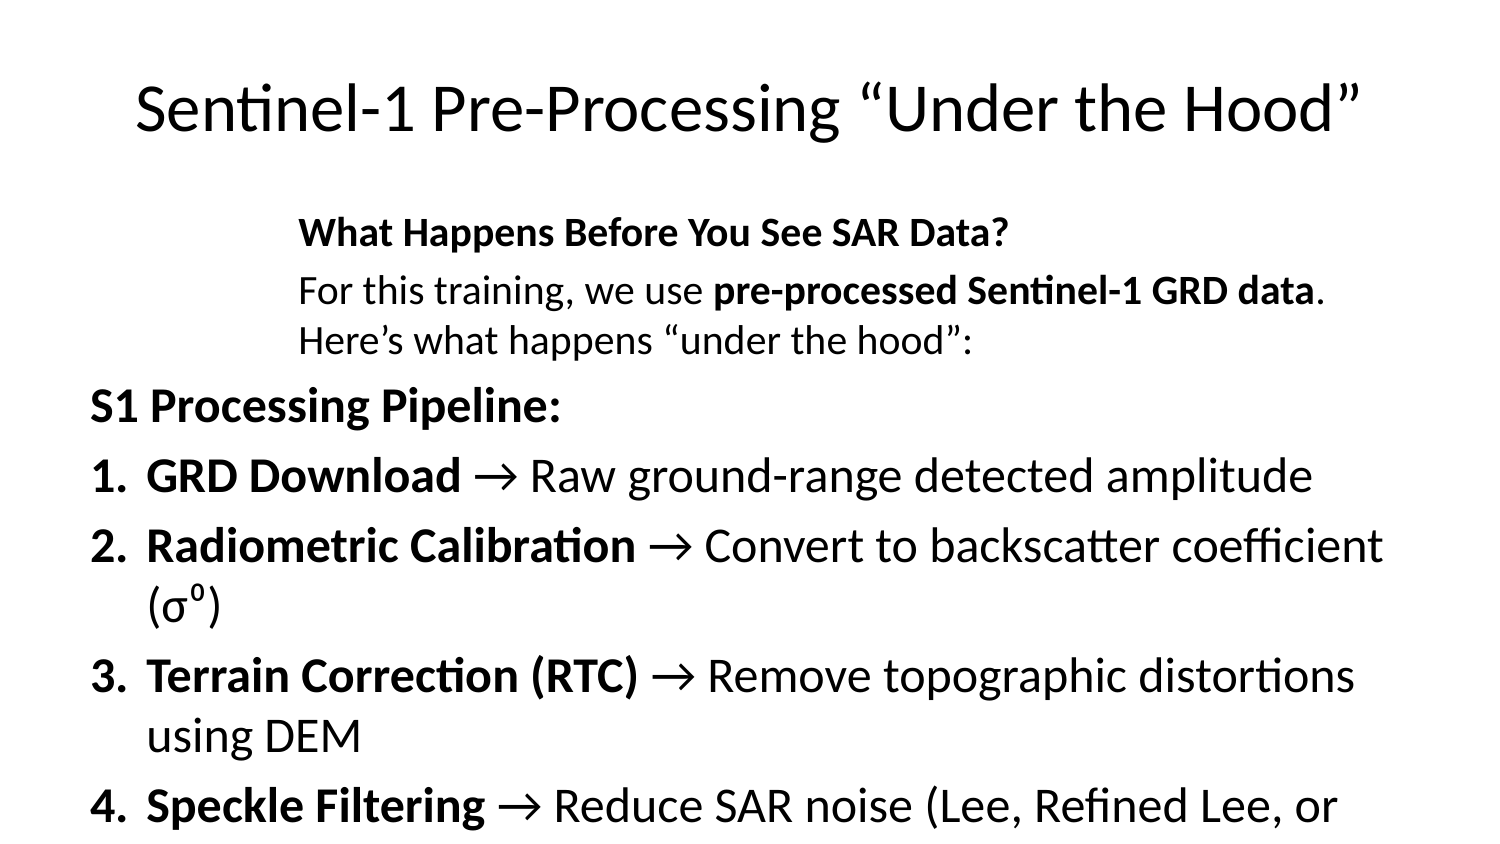

# Sentinel-1 Pre-Processing “Under the Hood”
What Happens Before You See SAR Data?
For this training, we use pre-processed Sentinel-1 GRD data. Here’s what happens “under the hood”:
S1 Processing Pipeline:
GRD Download → Raw ground-range detected amplitude
Radiometric Calibration → Convert to backscatter coefficient (σ⁰)
Terrain Correction (RTC) → Remove topographic distortions using DEM
Speckle Filtering → Reduce SAR noise (Lee, Refined Lee, or Gamma-MAP filters)
Conversion to dB → γ⁰ (gamma-naught) in decibels for visual interpretation
Tiling/Clipping → Extract area of interest
For Day 3 flood mapping labs: We provide analysis-ready patches with these steps already applied